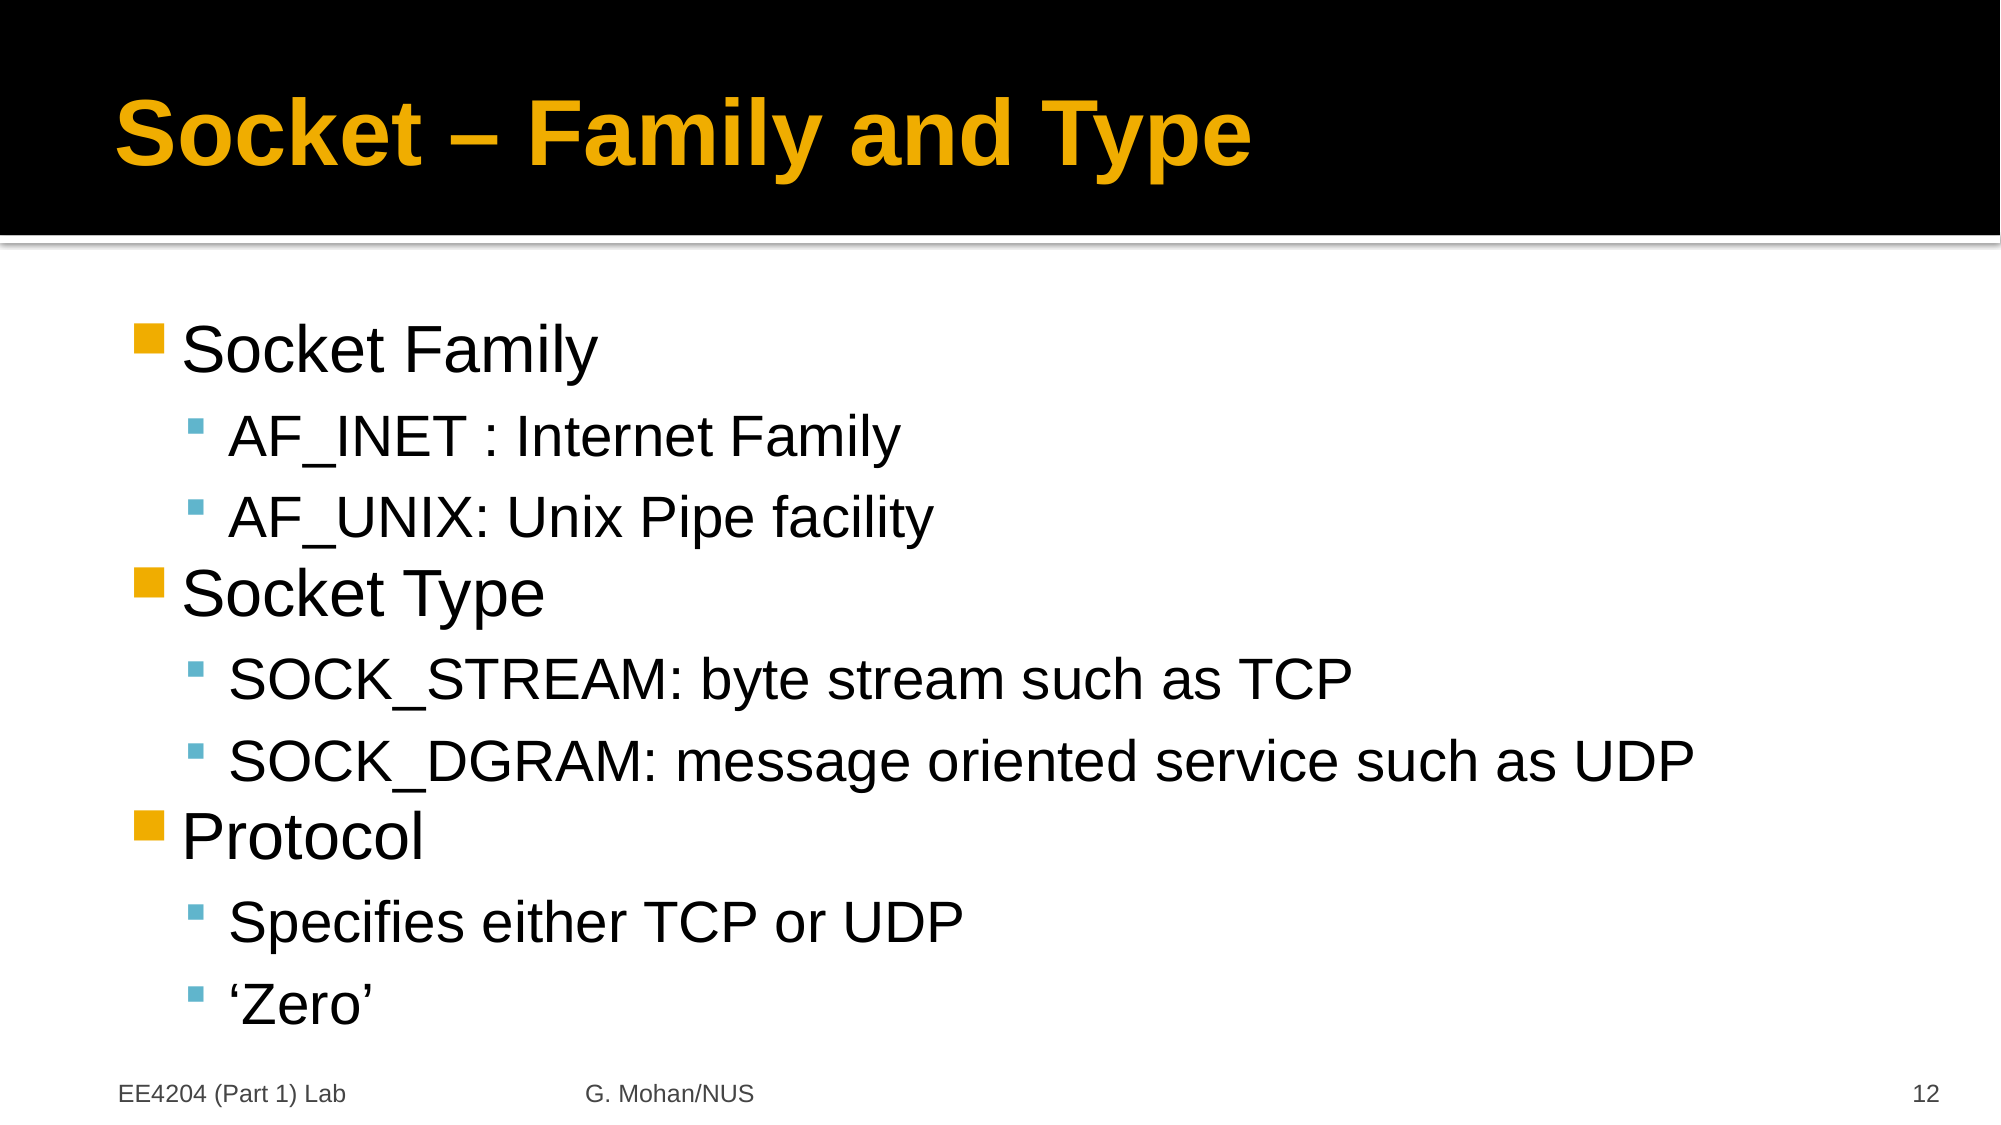

# Socket – Family and Type
Socket Family
AF_INET : Internet Family
AF_UNIX: Unix Pipe facility
Socket Type
SOCK_STREAM: byte stream such as TCP
SOCK_DGRAM: message oriented service such as UDP
Protocol
Specifies either TCP or UDP
‘Zero’
EE4204 (Part 1) Lab
G. Mohan/NUS
12